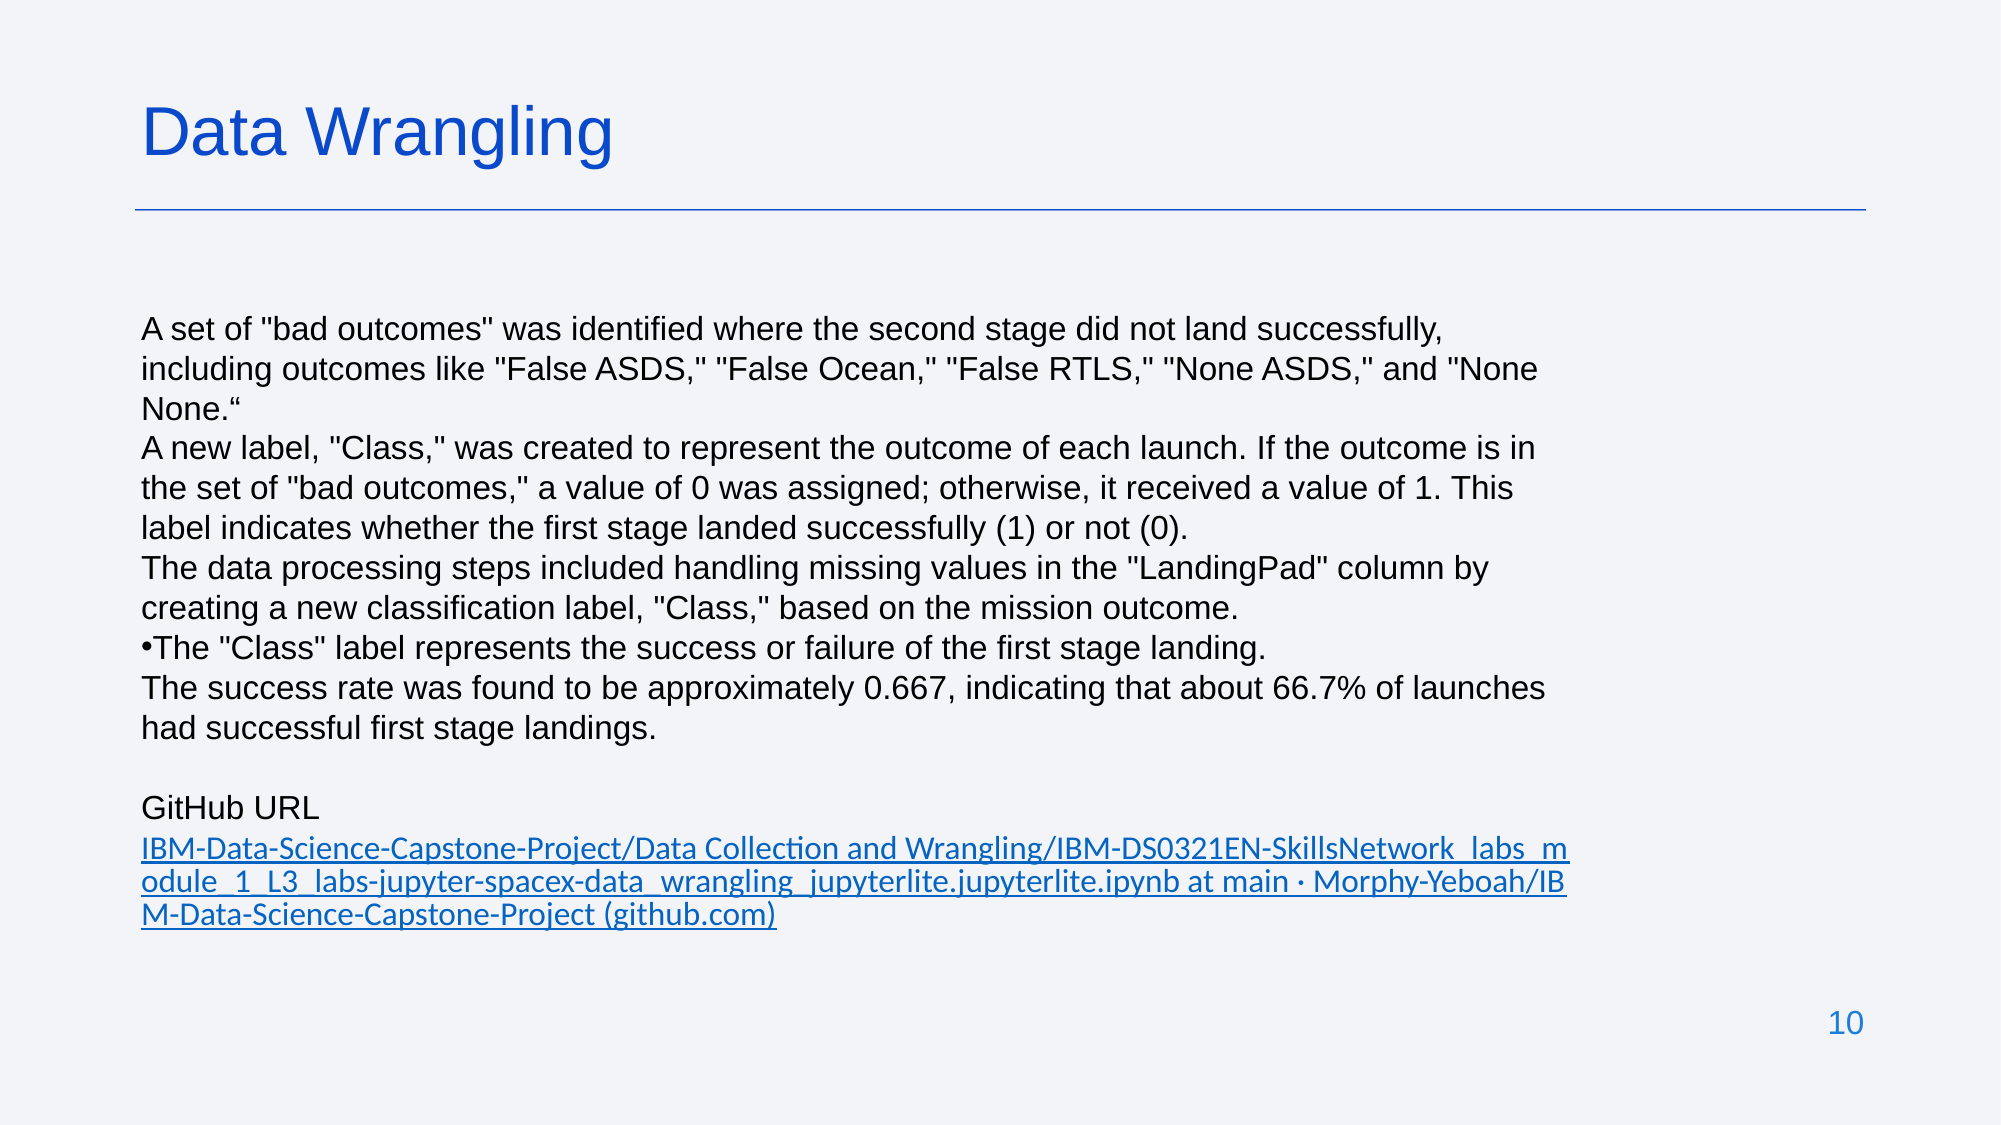

Data Wrangling
A set of "bad outcomes" was identified where the second stage did not land successfully, including outcomes like "False ASDS," "False Ocean," "False RTLS," "None ASDS," and "None None.“
A new label, "Class," was created to represent the outcome of each launch. If the outcome is in the set of "bad outcomes," a value of 0 was assigned; otherwise, it received a value of 1. This label indicates whether the first stage landed successfully (1) or not (0).
The data processing steps included handling missing values in the "LandingPad" column by creating a new classification label, "Class," based on the mission outcome.
The "Class" label represents the success or failure of the first stage landing.
The success rate was found to be approximately 0.667, indicating that about 66.7% of launches had successful first stage landings.

GitHub URL
IBM-Data-Science-Capstone-Project/Data Collection and Wrangling/IBM-DS0321EN-SkillsNetwork_labs_module_1_L3_labs-jupyter-spacex-data_wrangling_jupyterlite.jupyterlite.ipynb at main · Morphy-Yeboah/IBM-Data-Science-Capstone-Project (github.com)

10